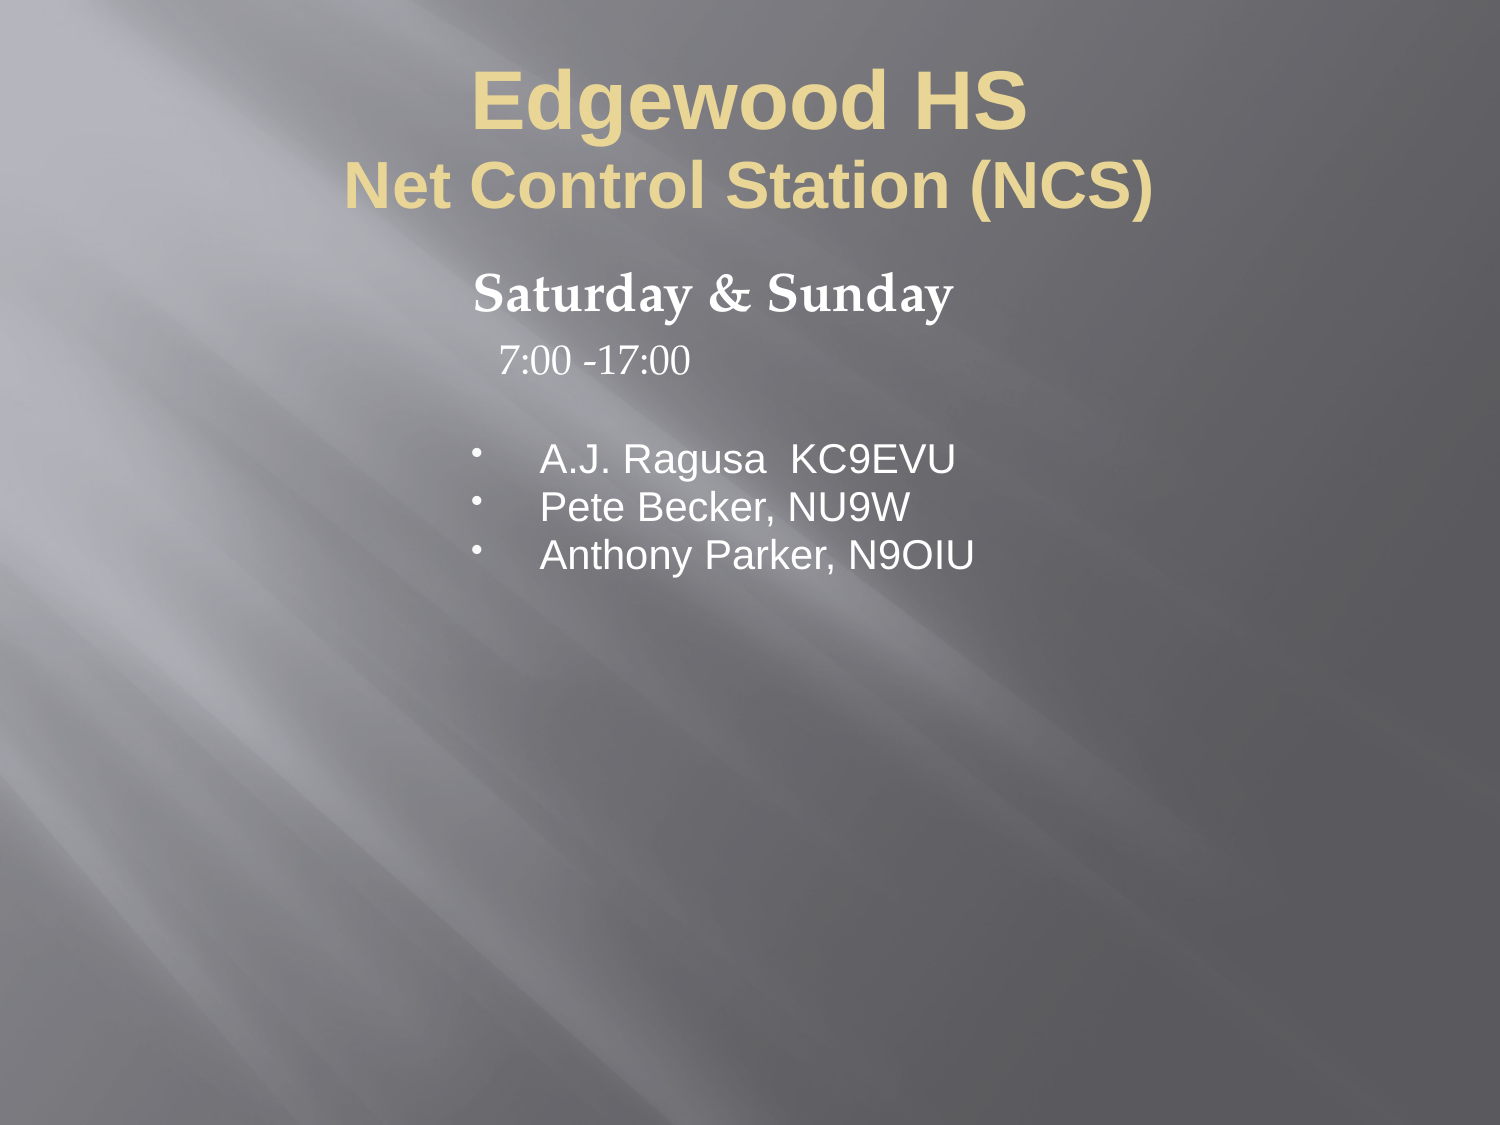

Edgewood HS
Net Control Station (NCS)
Saturday & Sunday
  7:00 -17:00

A.J. Ragusa  KC9EVU
Pete Becker, NU9W
Anthony Parker, N9OIU